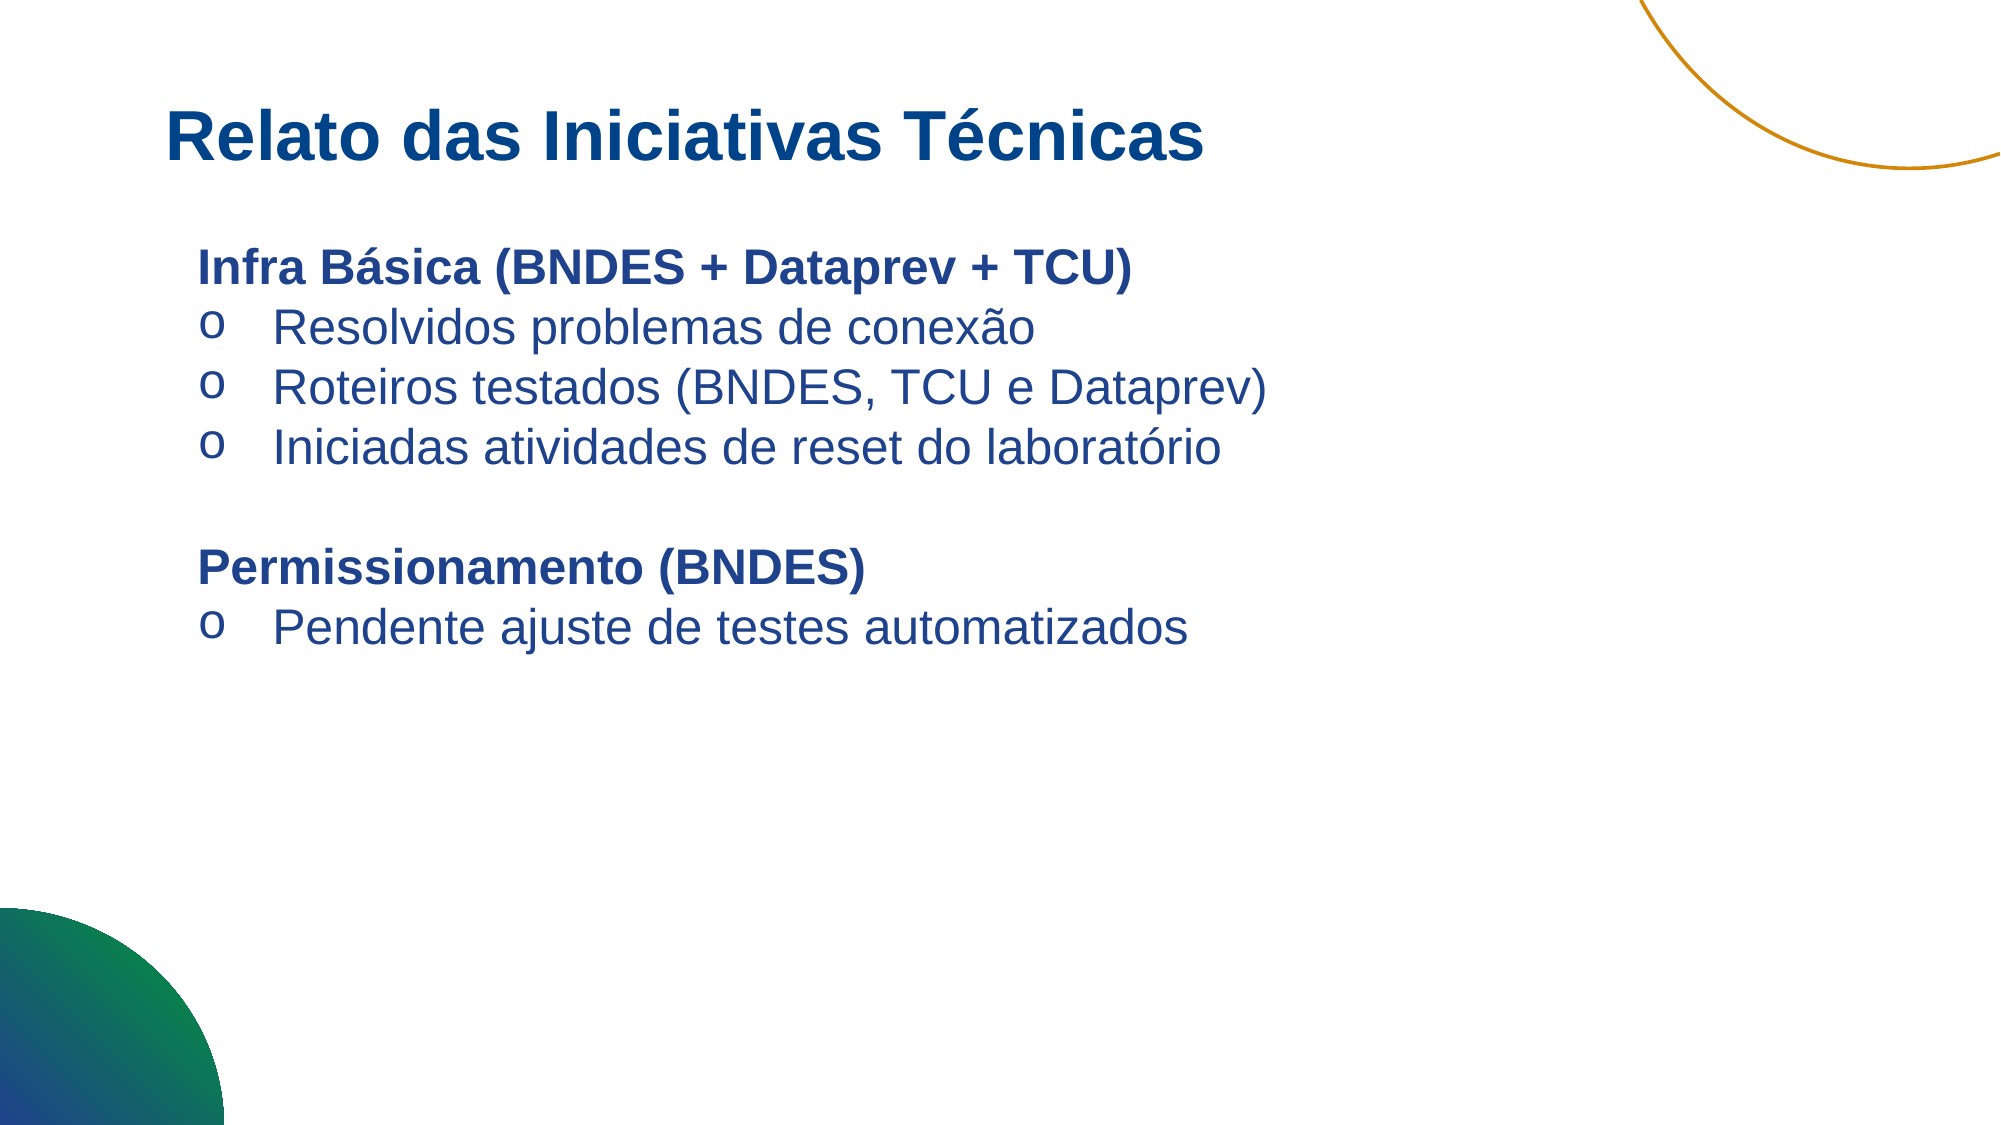

Relato das Iniciativas Técnicas
Infra Básica (BNDES + Dataprev + TCU)
Resolvidos problemas de conexão
Roteiros testados (BNDES, TCU e Dataprev)
Iniciadas atividades de reset do laboratório

Permissionamento (BNDES)
Pendente ajuste de testes automatizados